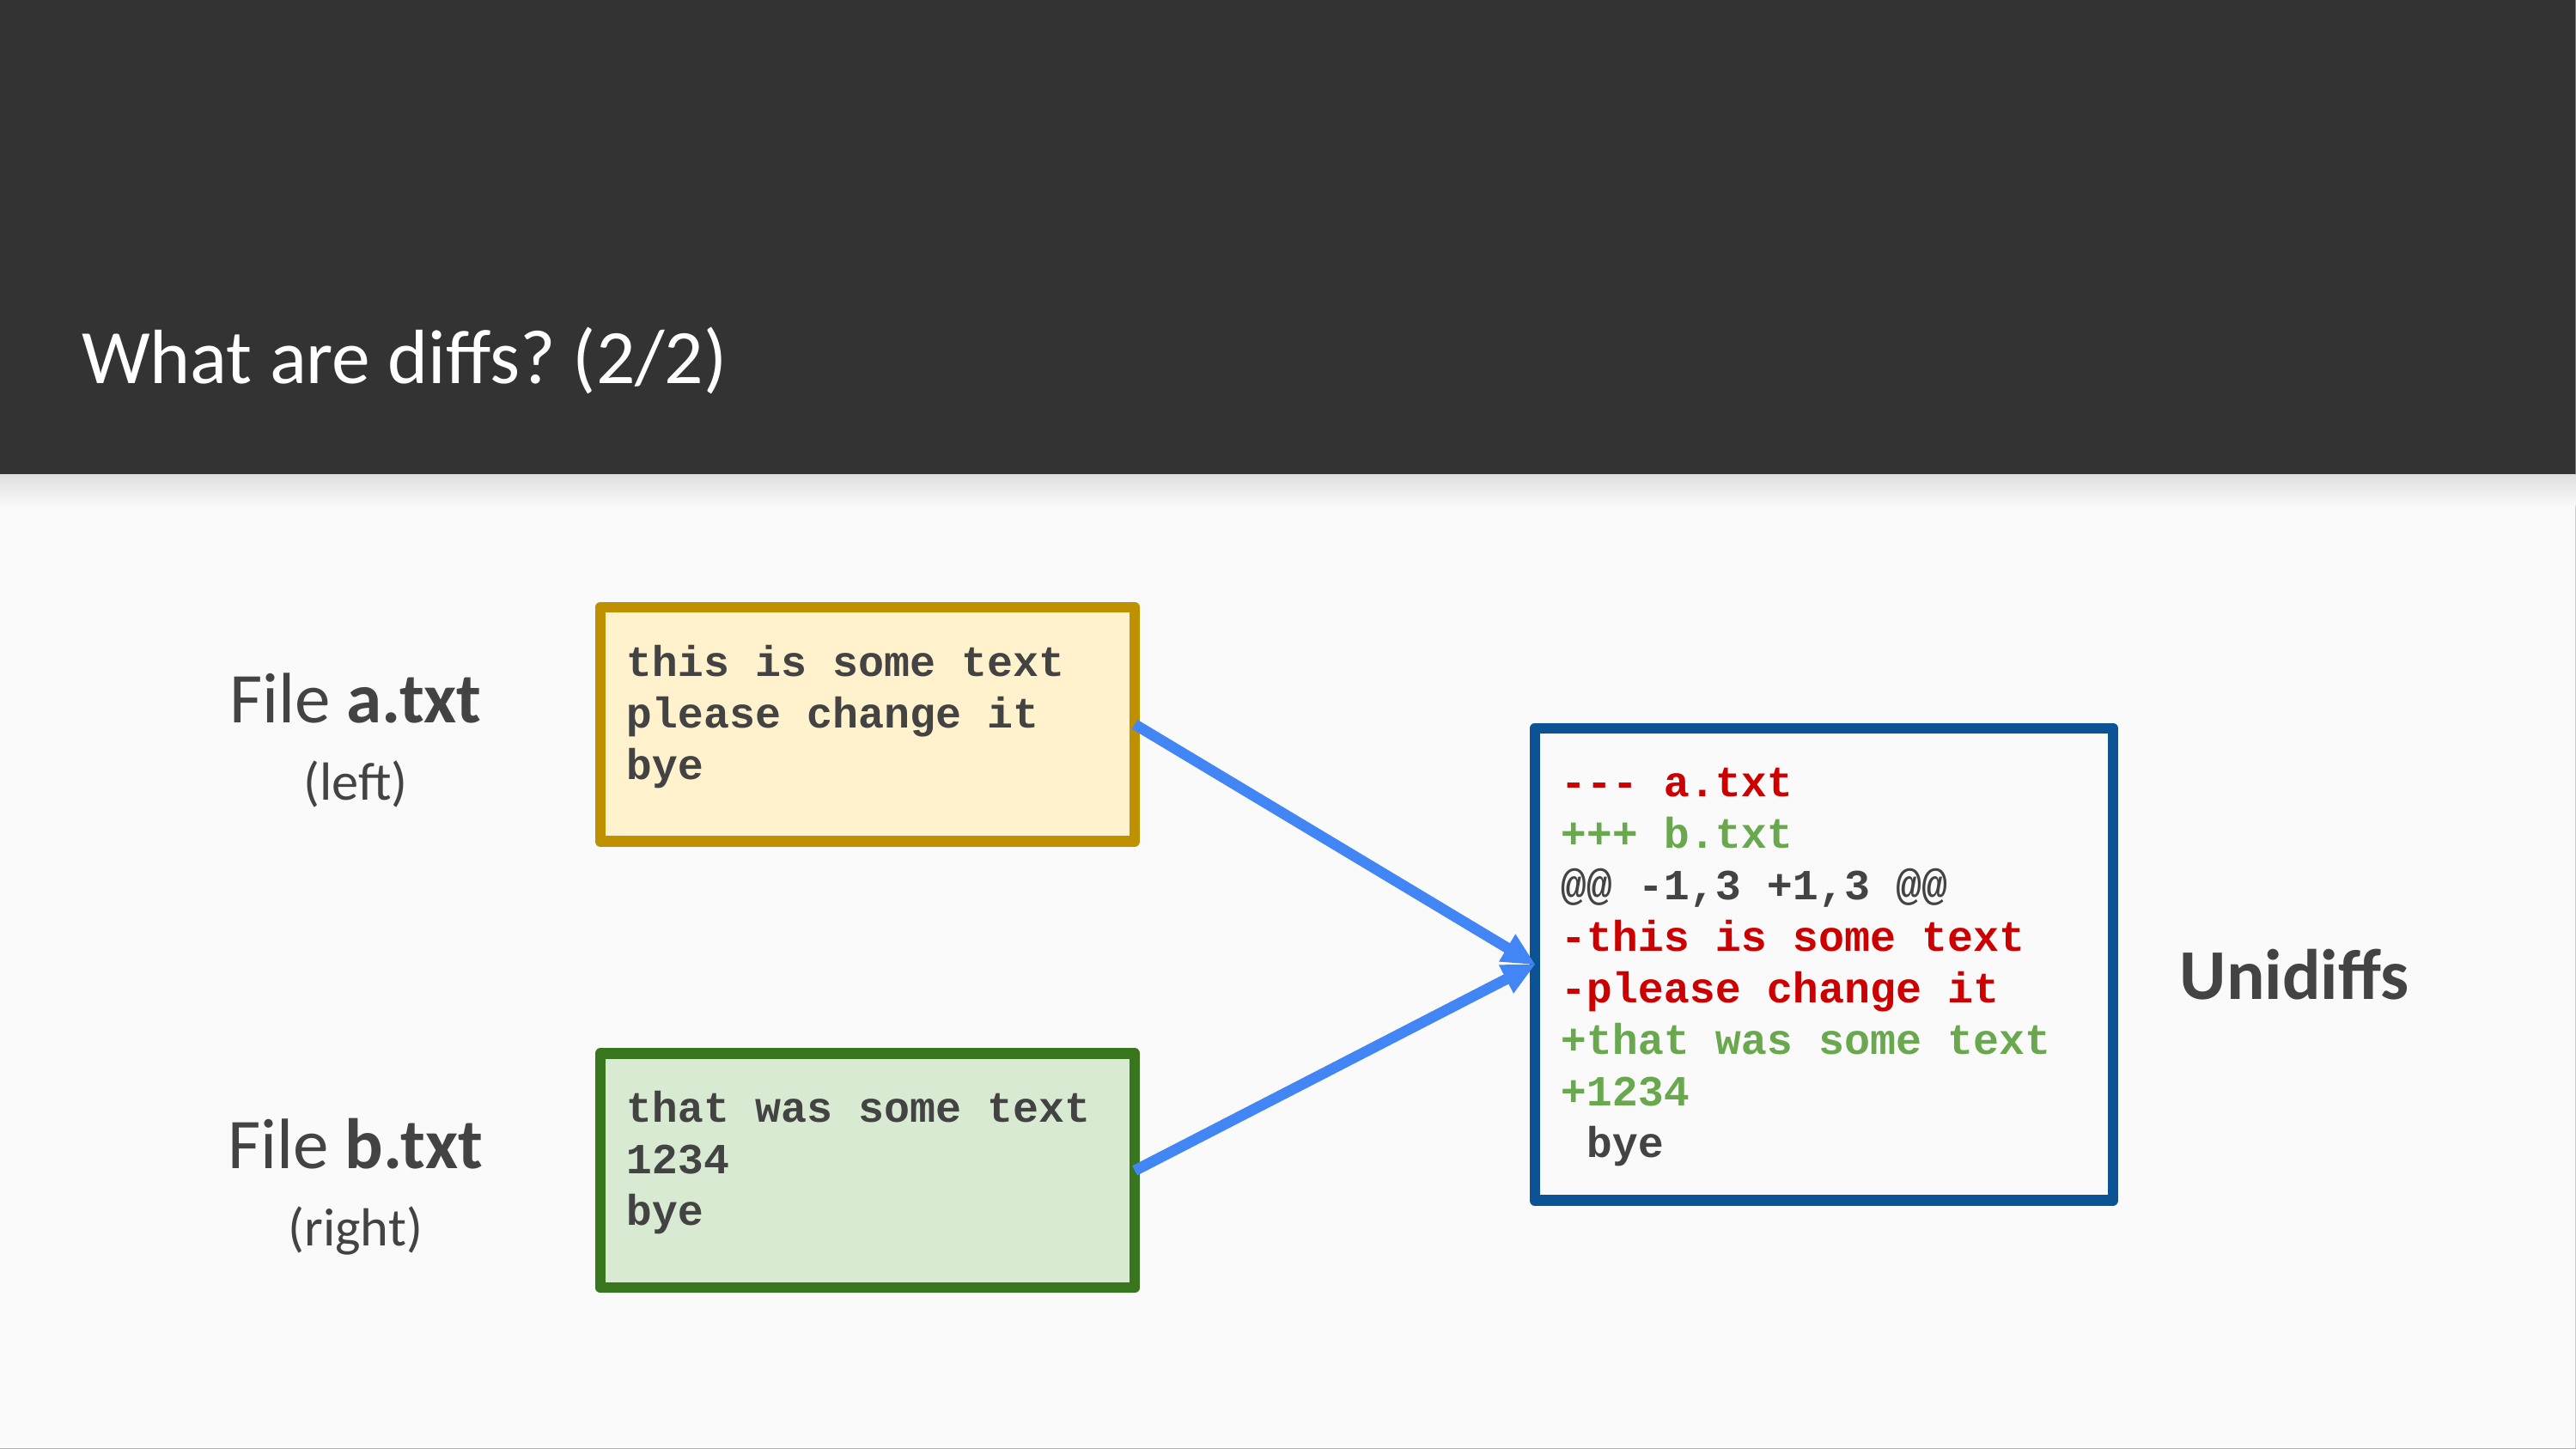

# What are diffs? (2/2)
this is some text
please change it
bye
File a.txt
(left)
--- a.txt
+++ b.txt
@@ -1,3 +1,3 @@
-this is some text
-please change it
+that was some text
+1234
 bye
Unidiffs
that was some text
1234
bye
File b.txt
(right)